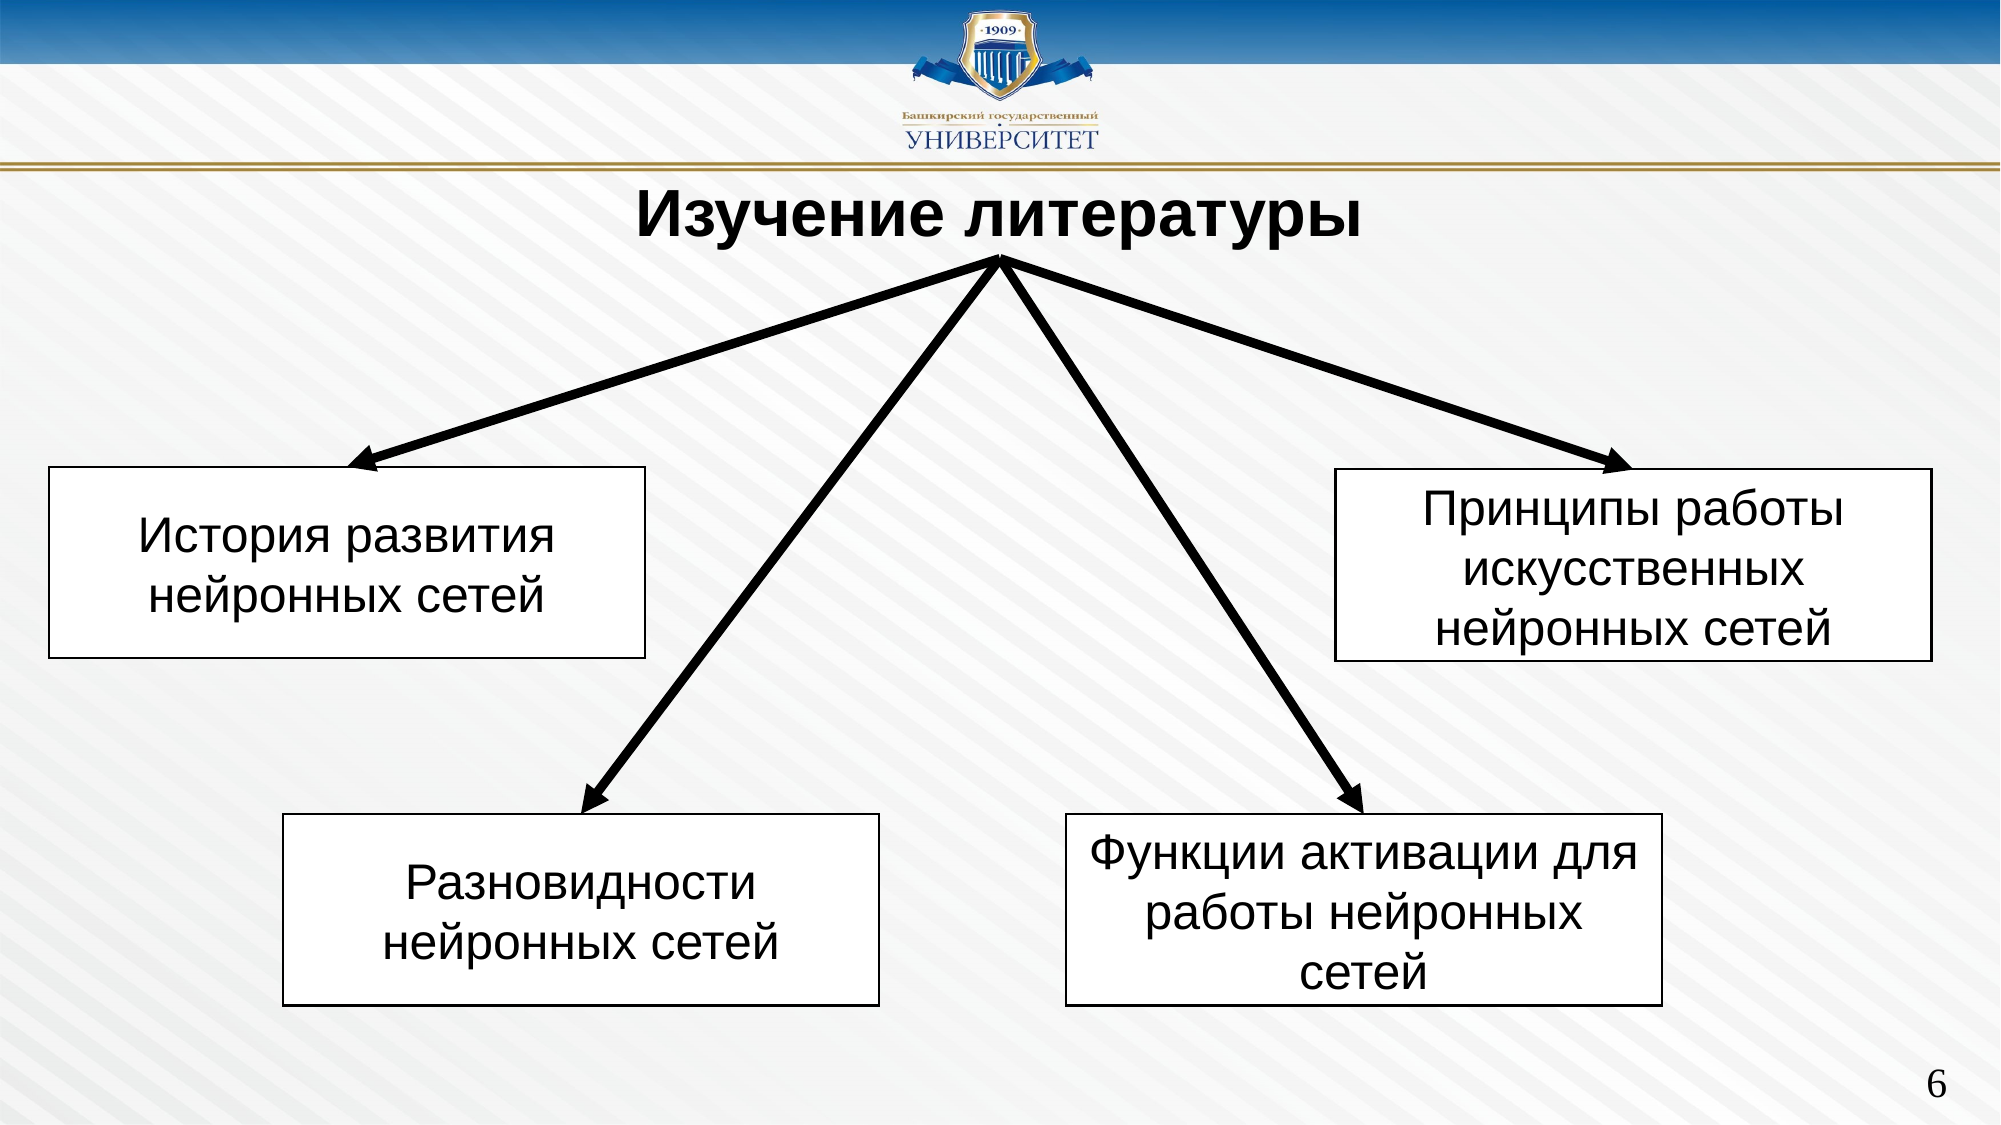

# Изучение литературы
История развития нейронных сетей
Принципы работы искусственных нейронных сетей
Разновидности нейронных сетей
Функции активации для работы нейронных сетей
6